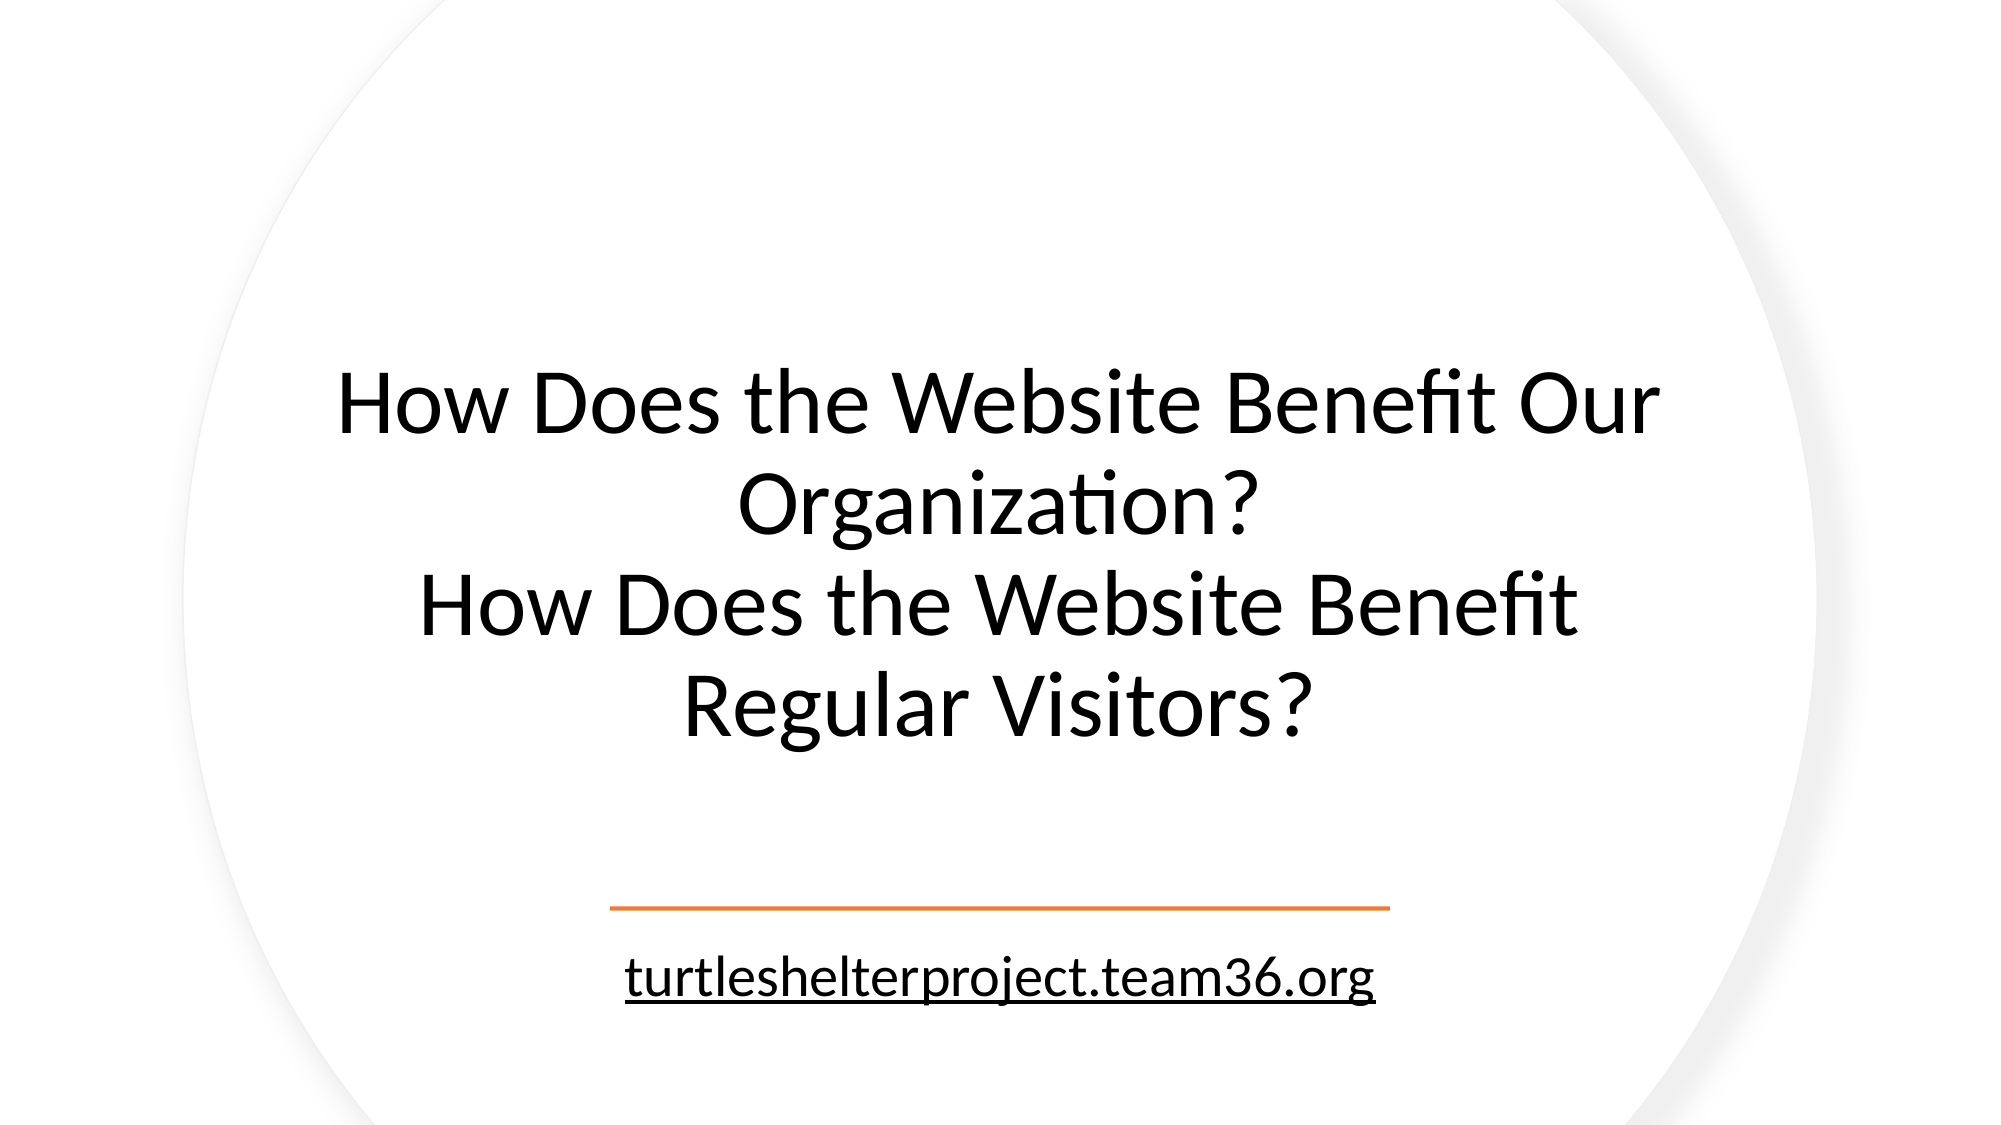

# How Does the Website Benefit Our Organization? How Does the Website Benefit Regular Visitors?

turtleshelterproject.team36.org